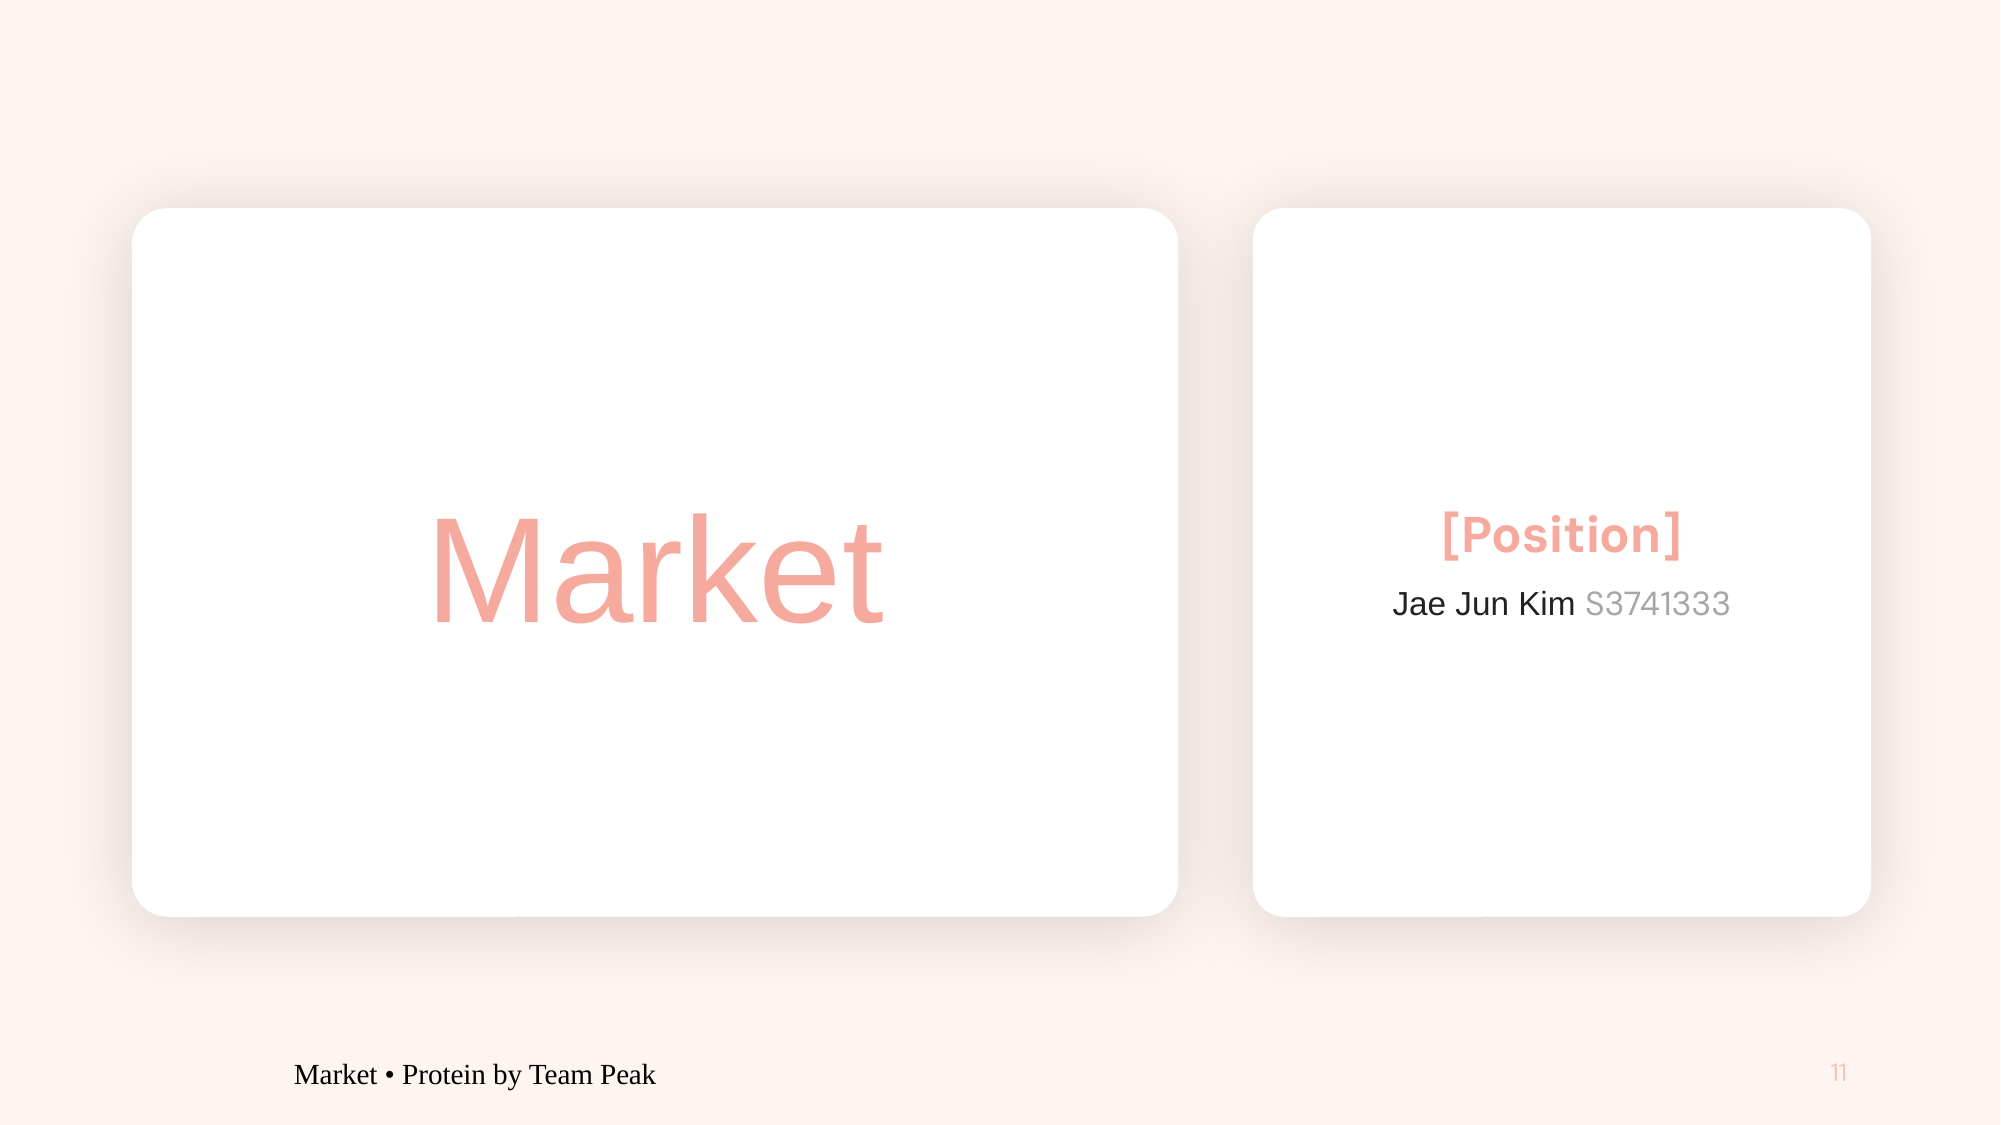

Market
[Position]
Jae Jun Kim S3741333
Market • Protein by Team Peak
11